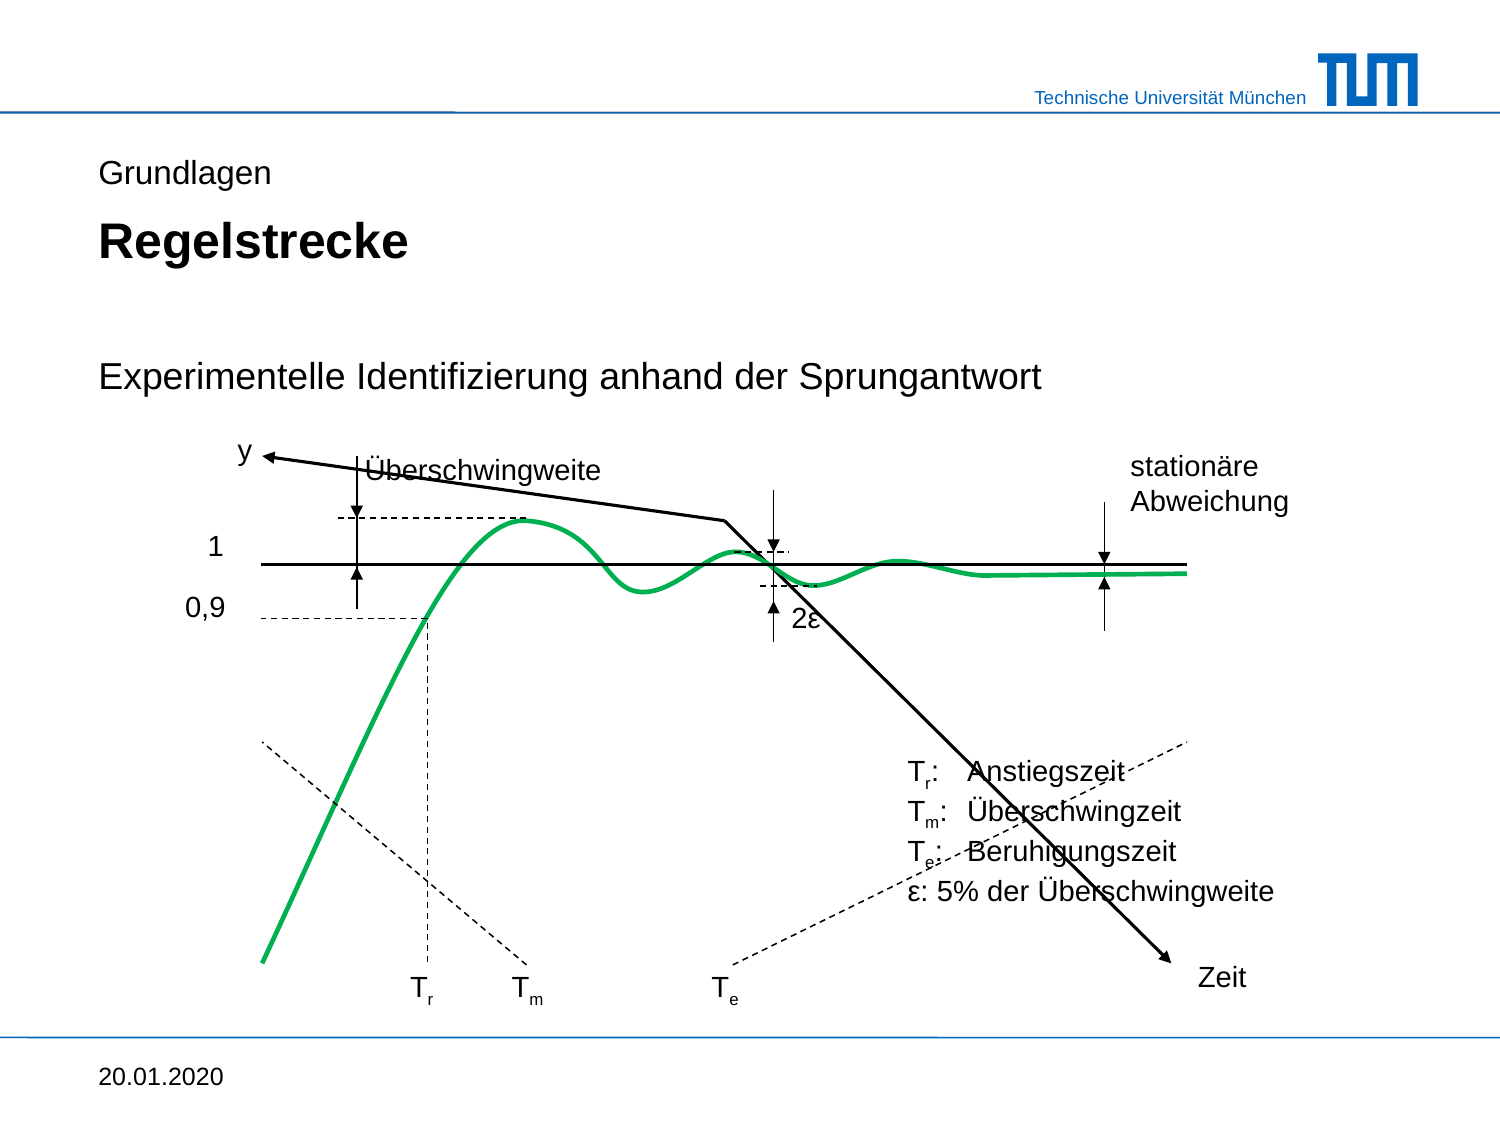

Grundlagen
# Regelstrecke
Experimentelle Identifizierung anhand der Sprungantwort
y
stationäre
Abweichung
Überschwingweite
1

0,9
2ε
Tr: 	Anstiegszeit
Tm:	Überschwingzeit
Te: 	Beruhigungszeit
ε: 5% der Überschwingweite
Zeit
Tr
Tm
Te
20.01.2020